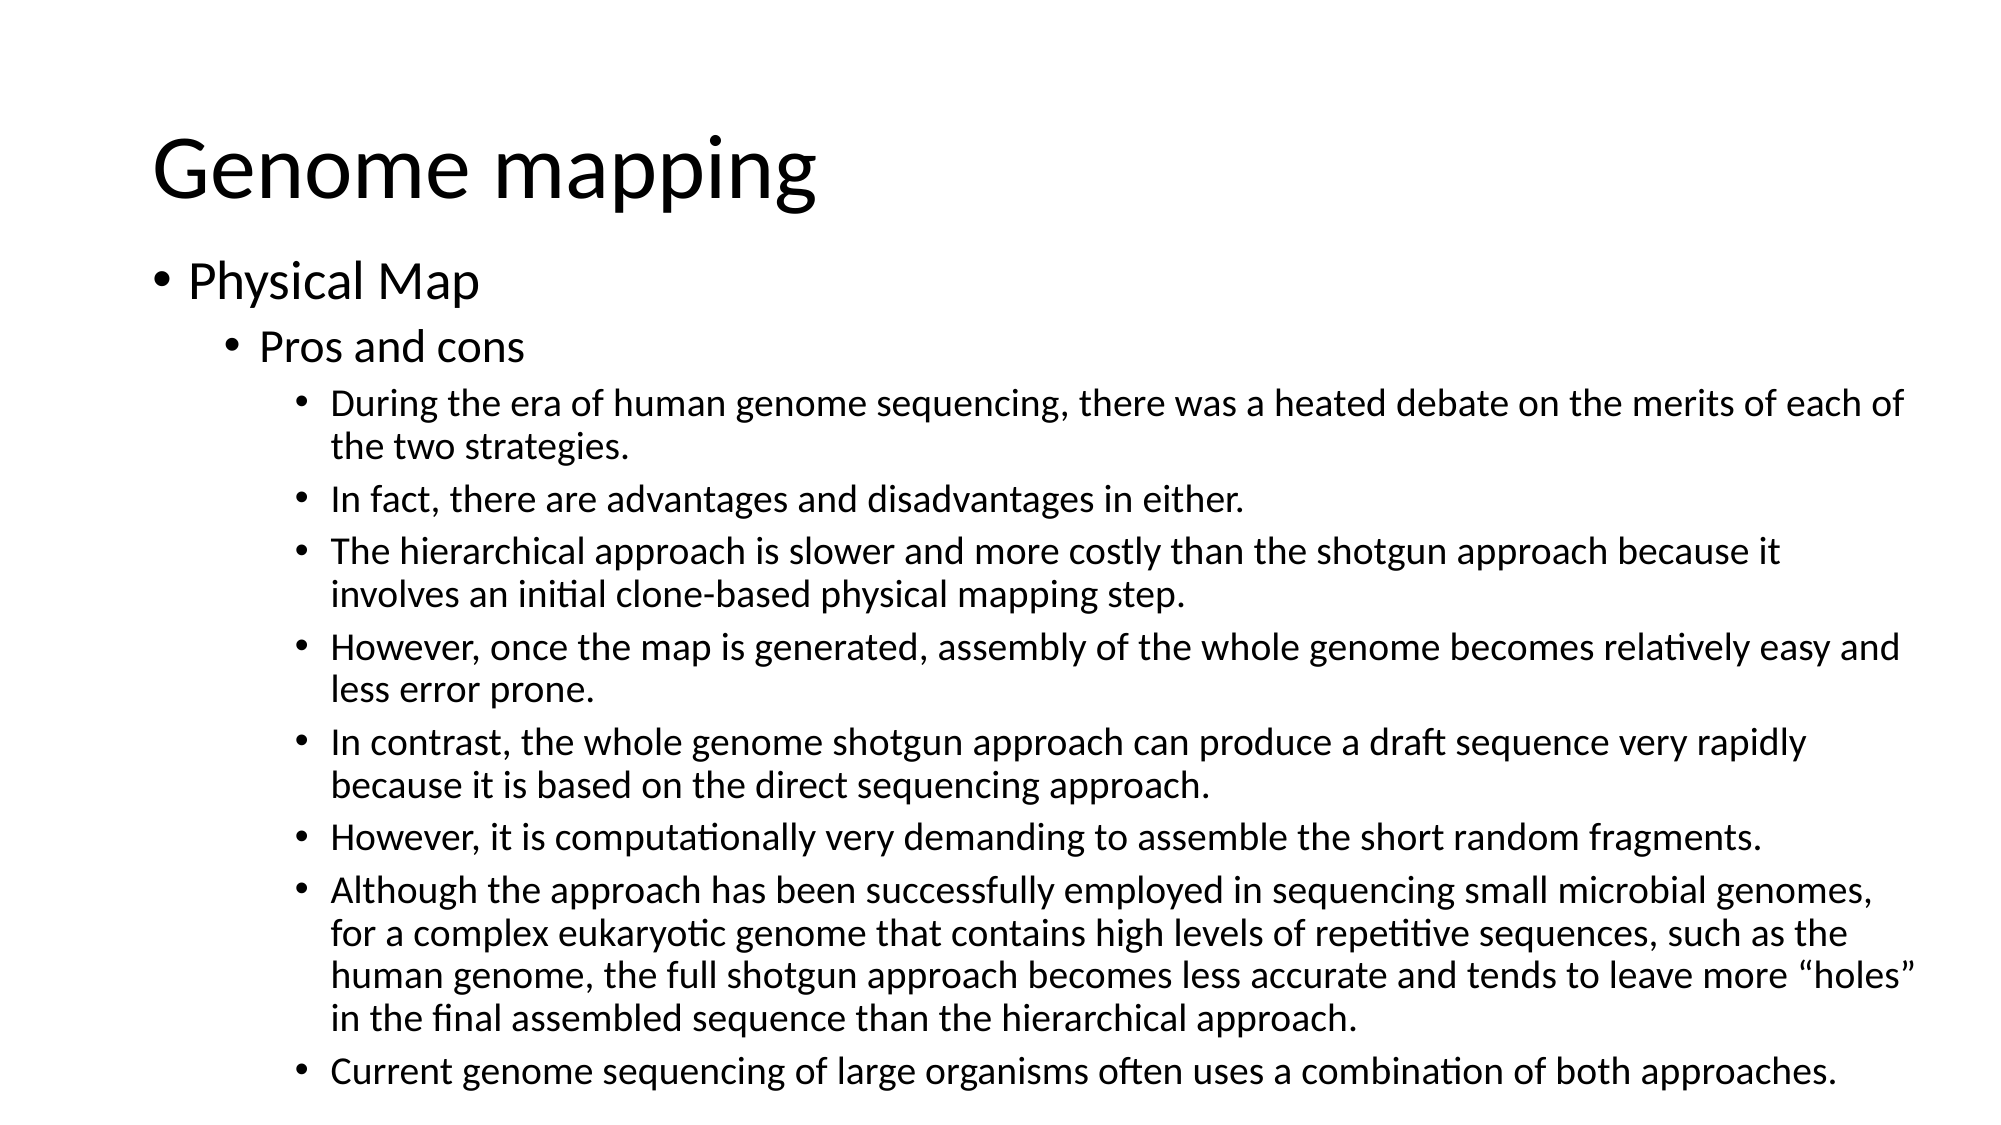

# Genome mapping
Physical Map
Pros and cons
During the era of human genome sequencing, there was a heated debate on the merits of each of the two strategies.
In fact, there are advantages and disadvantages in either.
The hierarchical approach is slower and more costly than the shotgun approach because it involves an initial clone-based physical mapping step.
However, once the map is generated, assembly of the whole genome becomes relatively easy and less error prone.
In contrast, the whole genome shotgun approach can produce a draft sequence very rapidly because it is based on the direct sequencing approach.
However, it is computationally very demanding to assemble the short random fragments.
Although the approach has been successfully employed in sequencing small microbial genomes, for a complex eukaryotic genome that contains high levels of repetitive sequences, such as the human genome, the full shotgun approach becomes less accurate and tends to leave more “holes” in the final assembled sequence than the hierarchical approach.
Current genome sequencing of large organisms often uses a combination of both approaches.